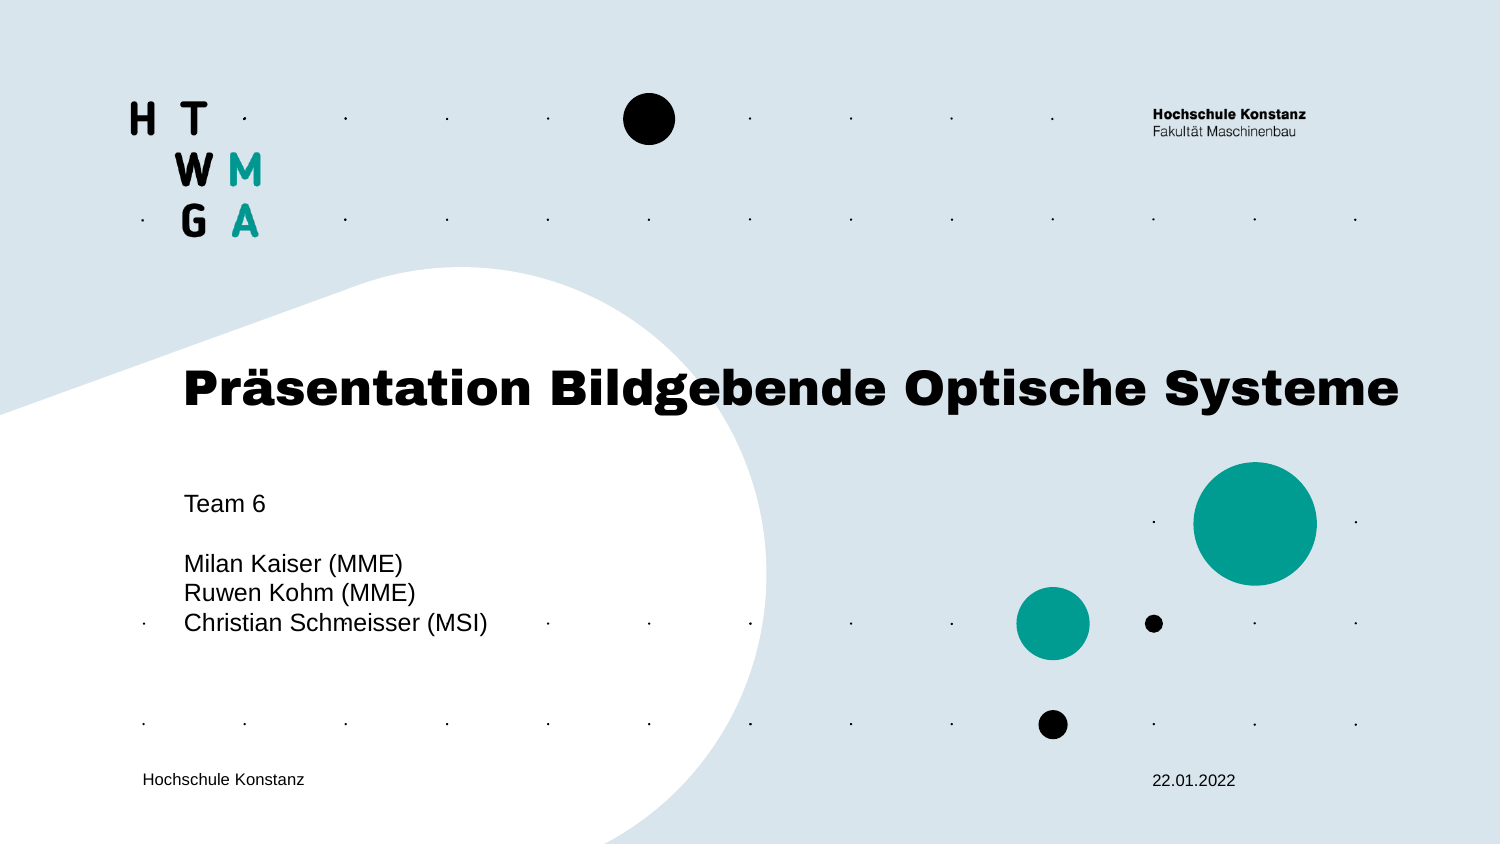

Präsentation Bildgebende Optische Systeme
Team 6

Milan Kaiser (MME)
Ruwen Kohm (MME)
Christian Schmeisser (MSI)